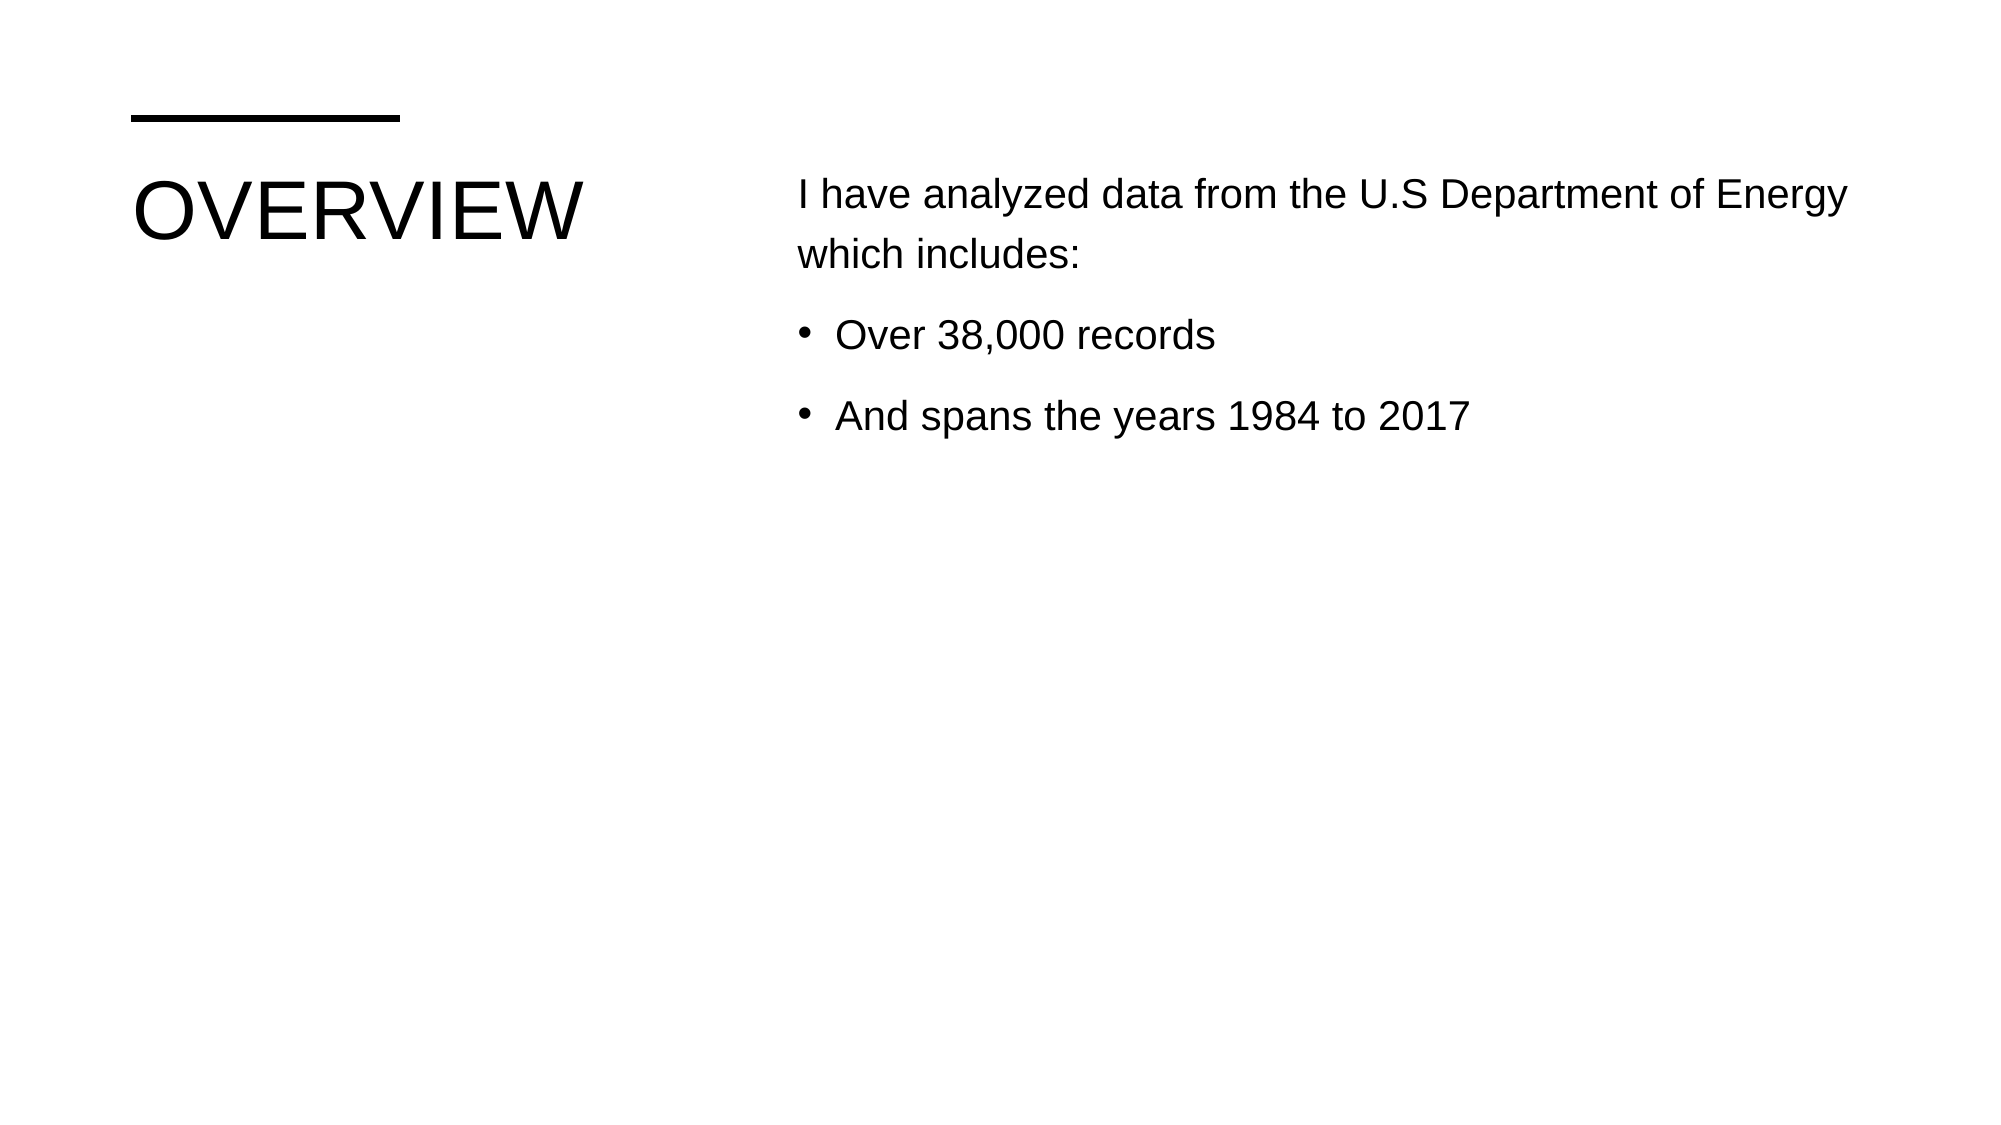

# Overview
I have analyzed data from the U.S Department of Energy which includes:
Over 38,000 records
And spans the years 1984 to 2017